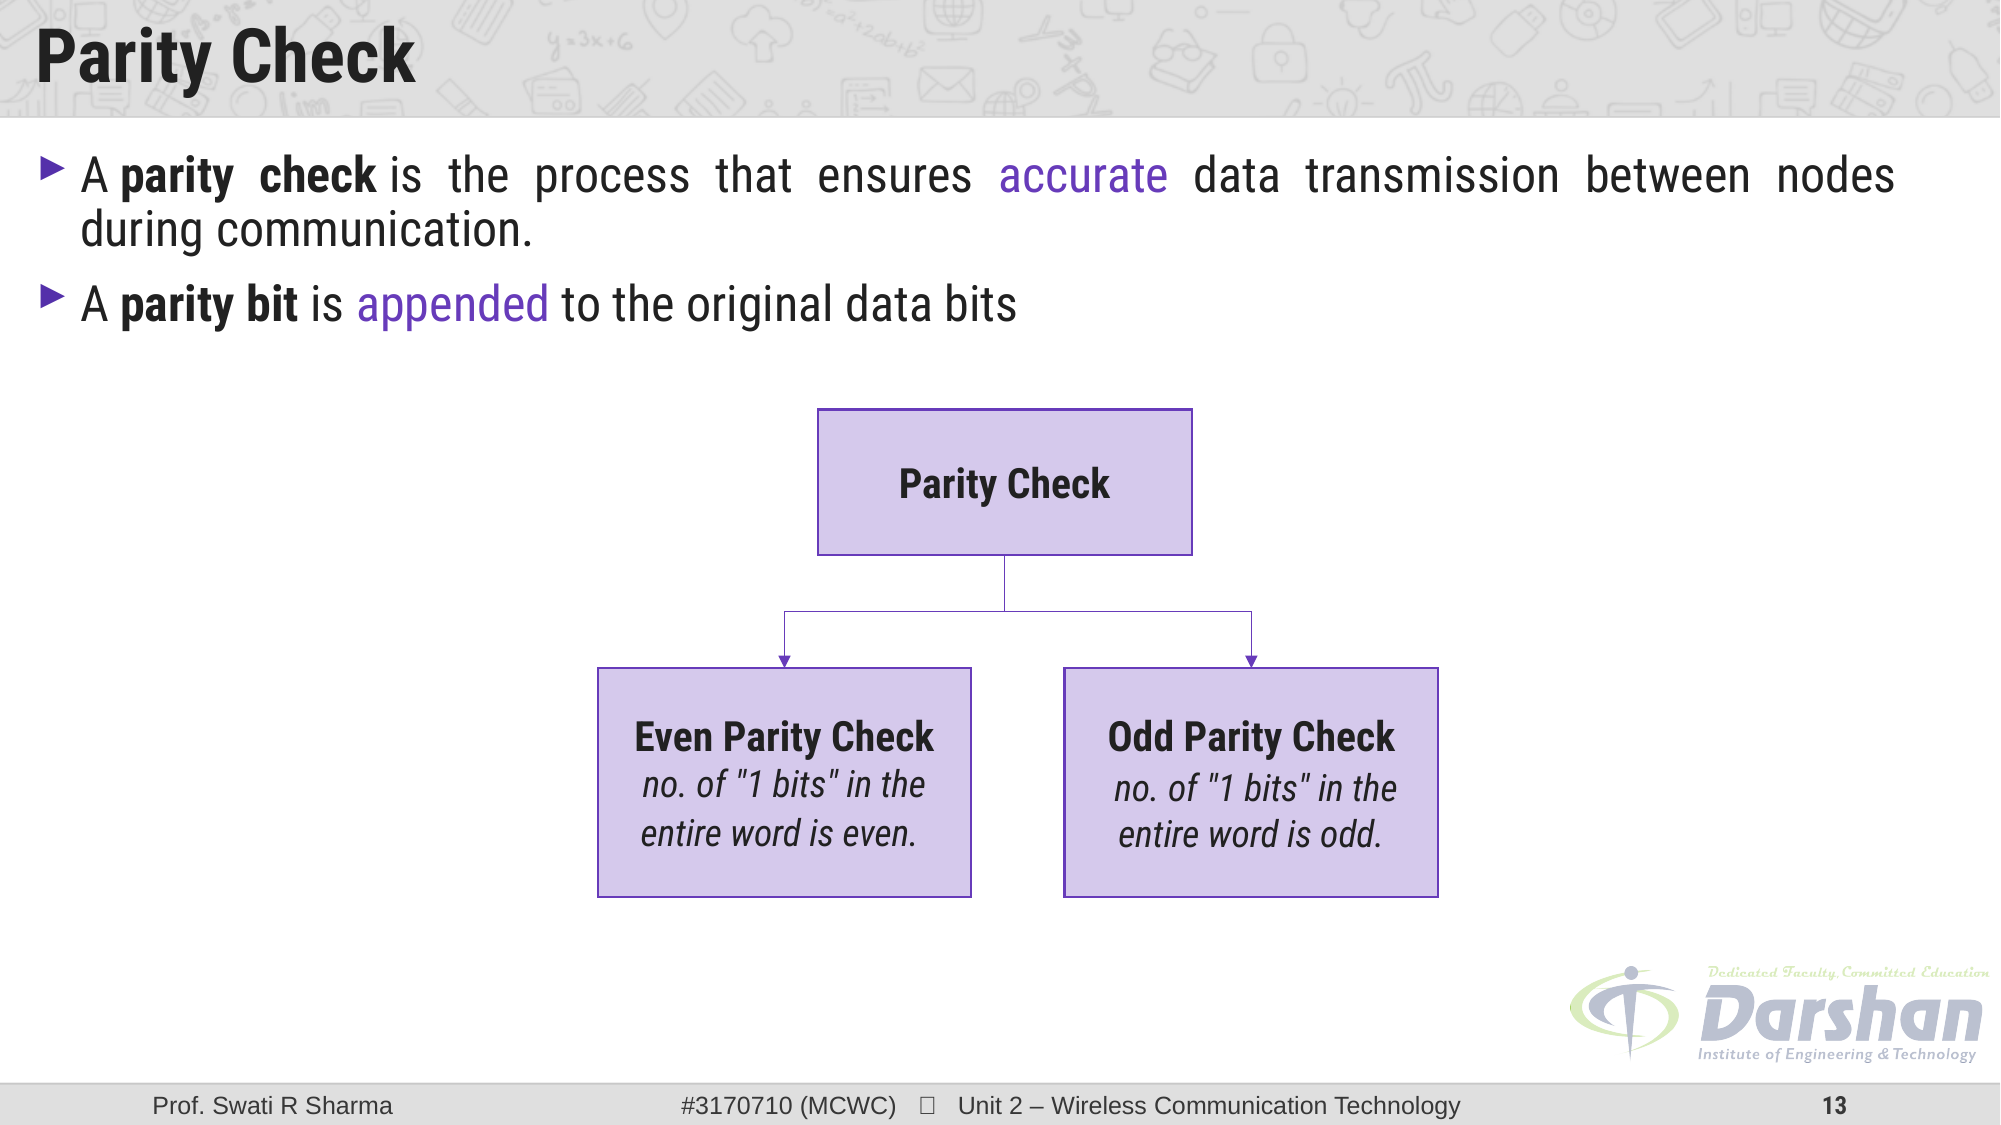

# Parity Check
A parity check is the process that ensures accurate data transmission between nodes during communication.
A parity bit is appended to the original data bits
Parity Check
Even Parity Check
no. of "1 bits" in the entire word is even.
Odd Parity Check
 no. of "1 bits" in the entire word is odd.